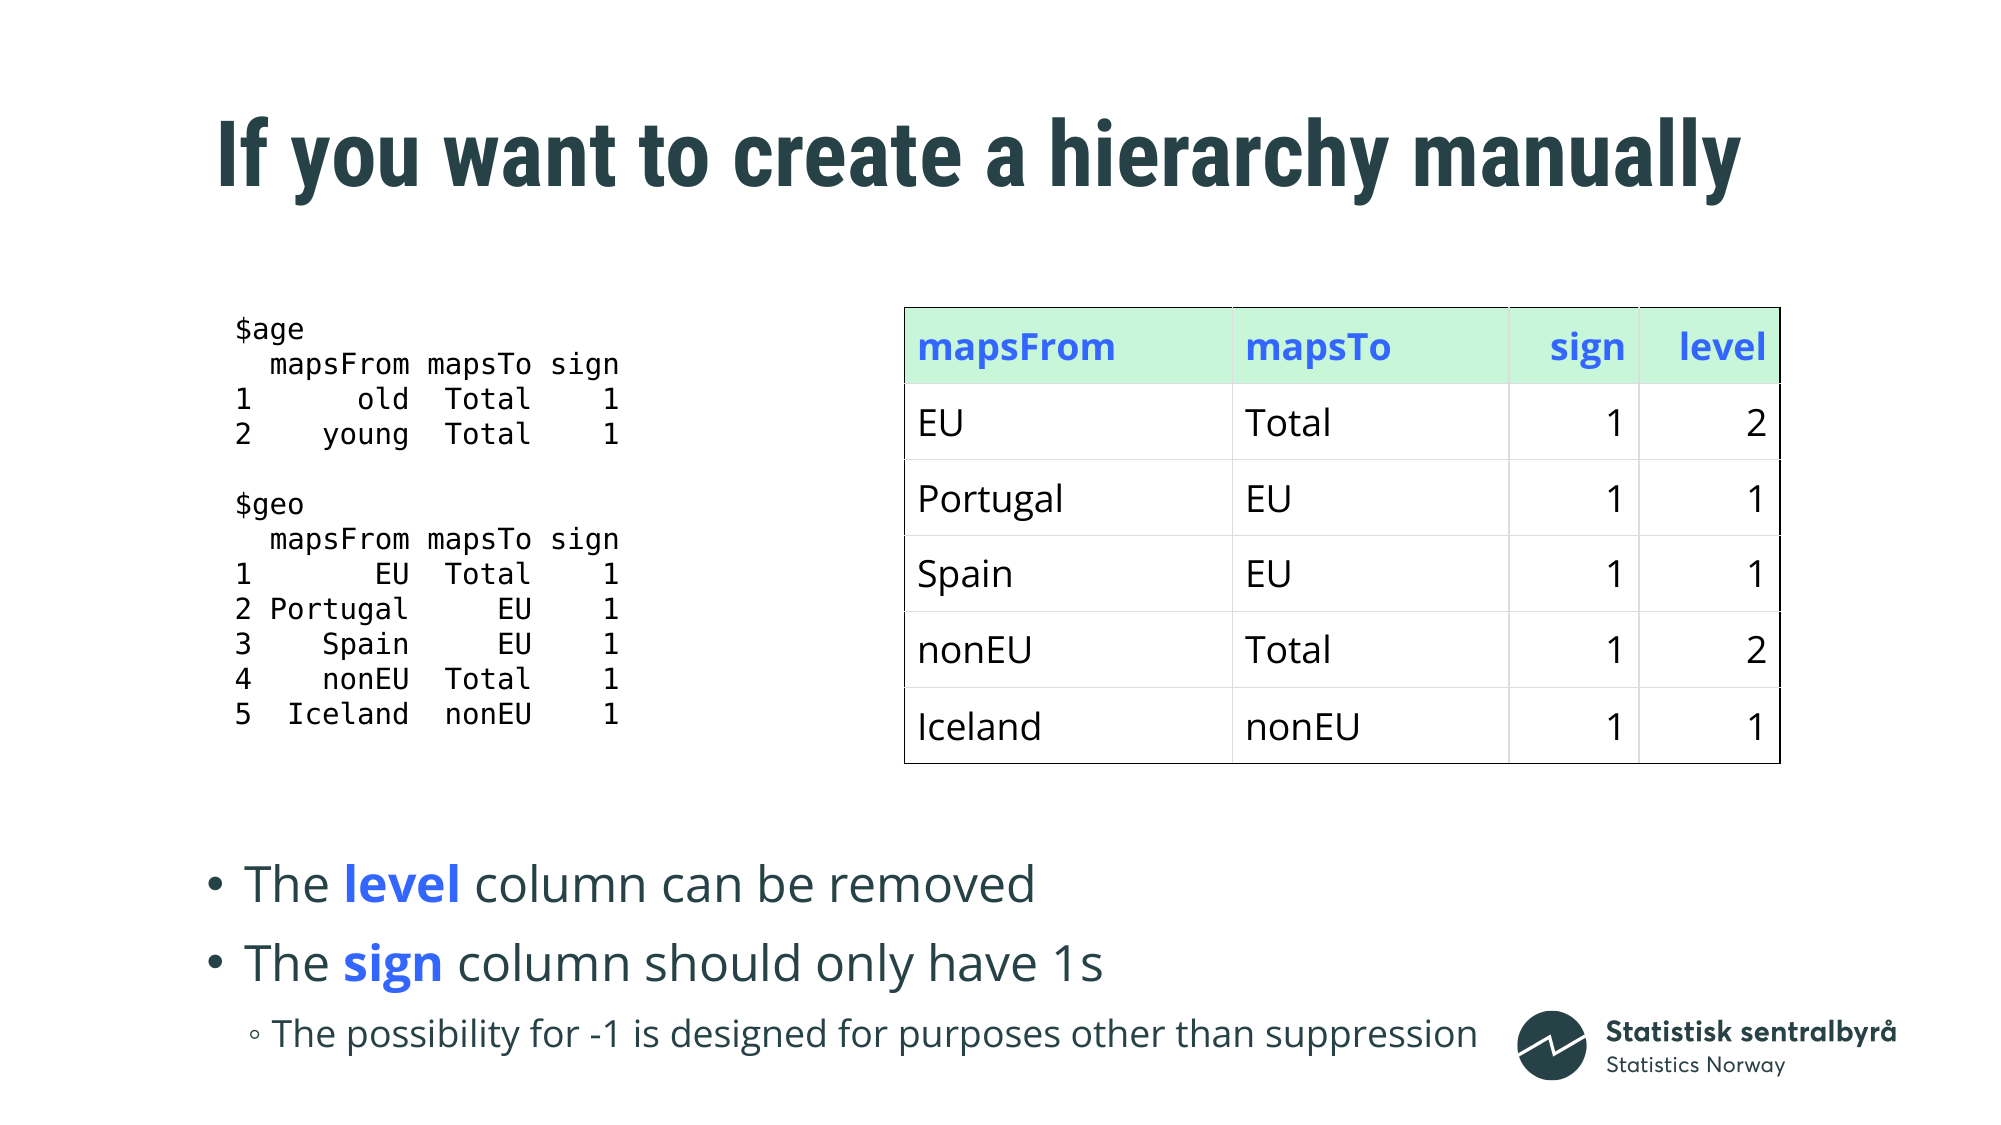

# If you want to create a hierarchy manually

$age
  mapsFrom mapsTo sign
1      old  Total    1
2    young  Total    1

$geo
  mapsFrom mapsTo sign
1       EU  Total    1
2 Portugal     EU    1
3    Spain     EU    1
4    nonEU  Total    1
5  Iceland  nonEU    1
| mapsFrom | mapsTo | sign | level |
| --- | --- | --- | --- |
| EU | Total | 1 | 2 |
| Portugal | EU | 1 | 1 |
| Spain | EU | 1 | 1 |
| nonEU | Total | 1 | 2 |
| Iceland | nonEU | 1 | 1 |
The level column can be removed
The sign column should only have 1s
The possibility for -1 is designed for purposes other than suppression